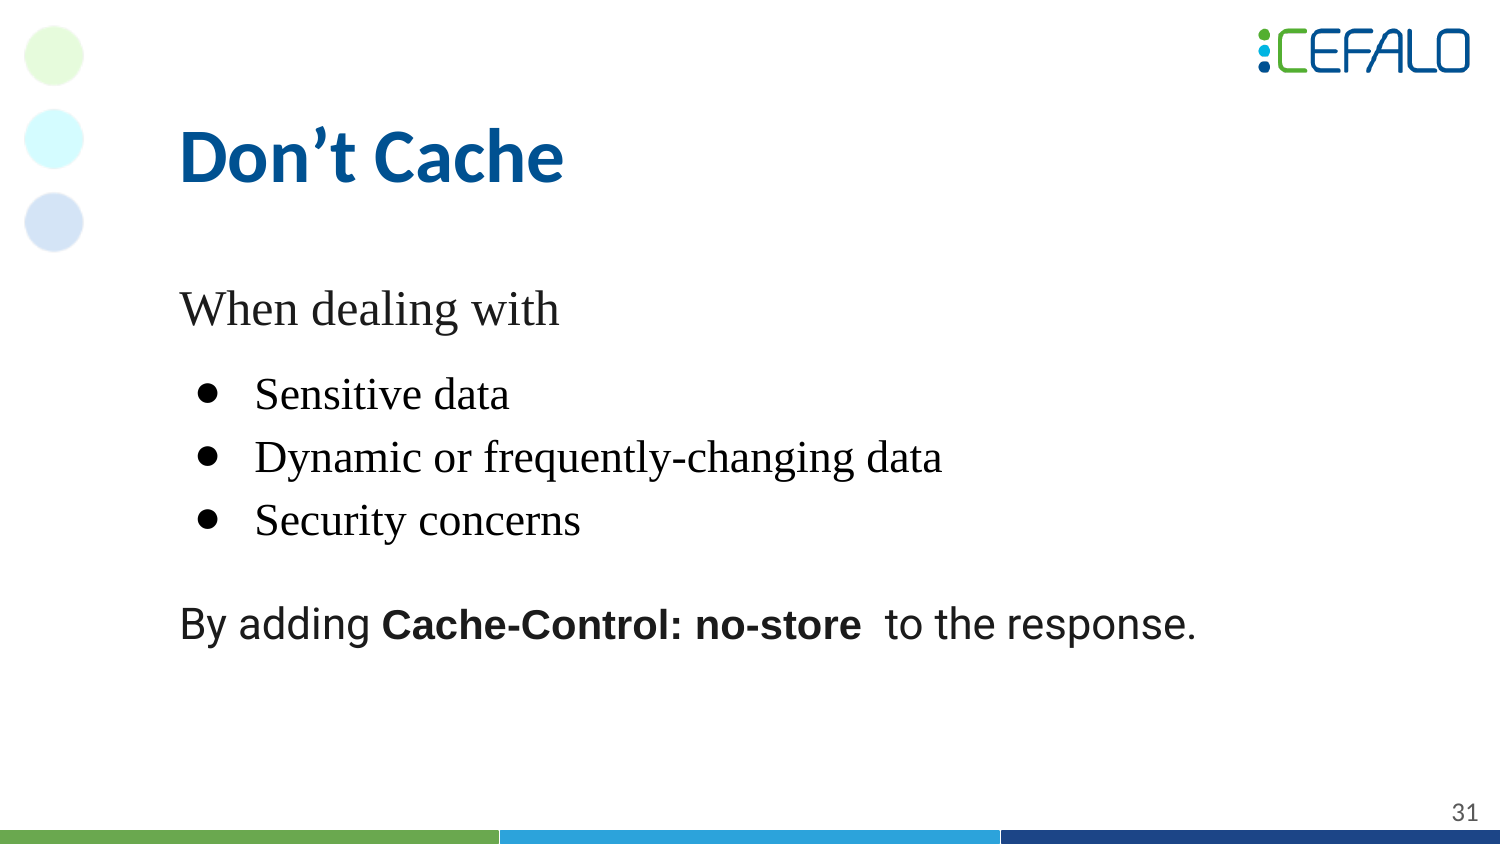

# Don’t Cache
When dealing with
Sensitive data
Dynamic or frequently-changing data
Security concerns
By adding Cache-Control: no-store  to the response.

31